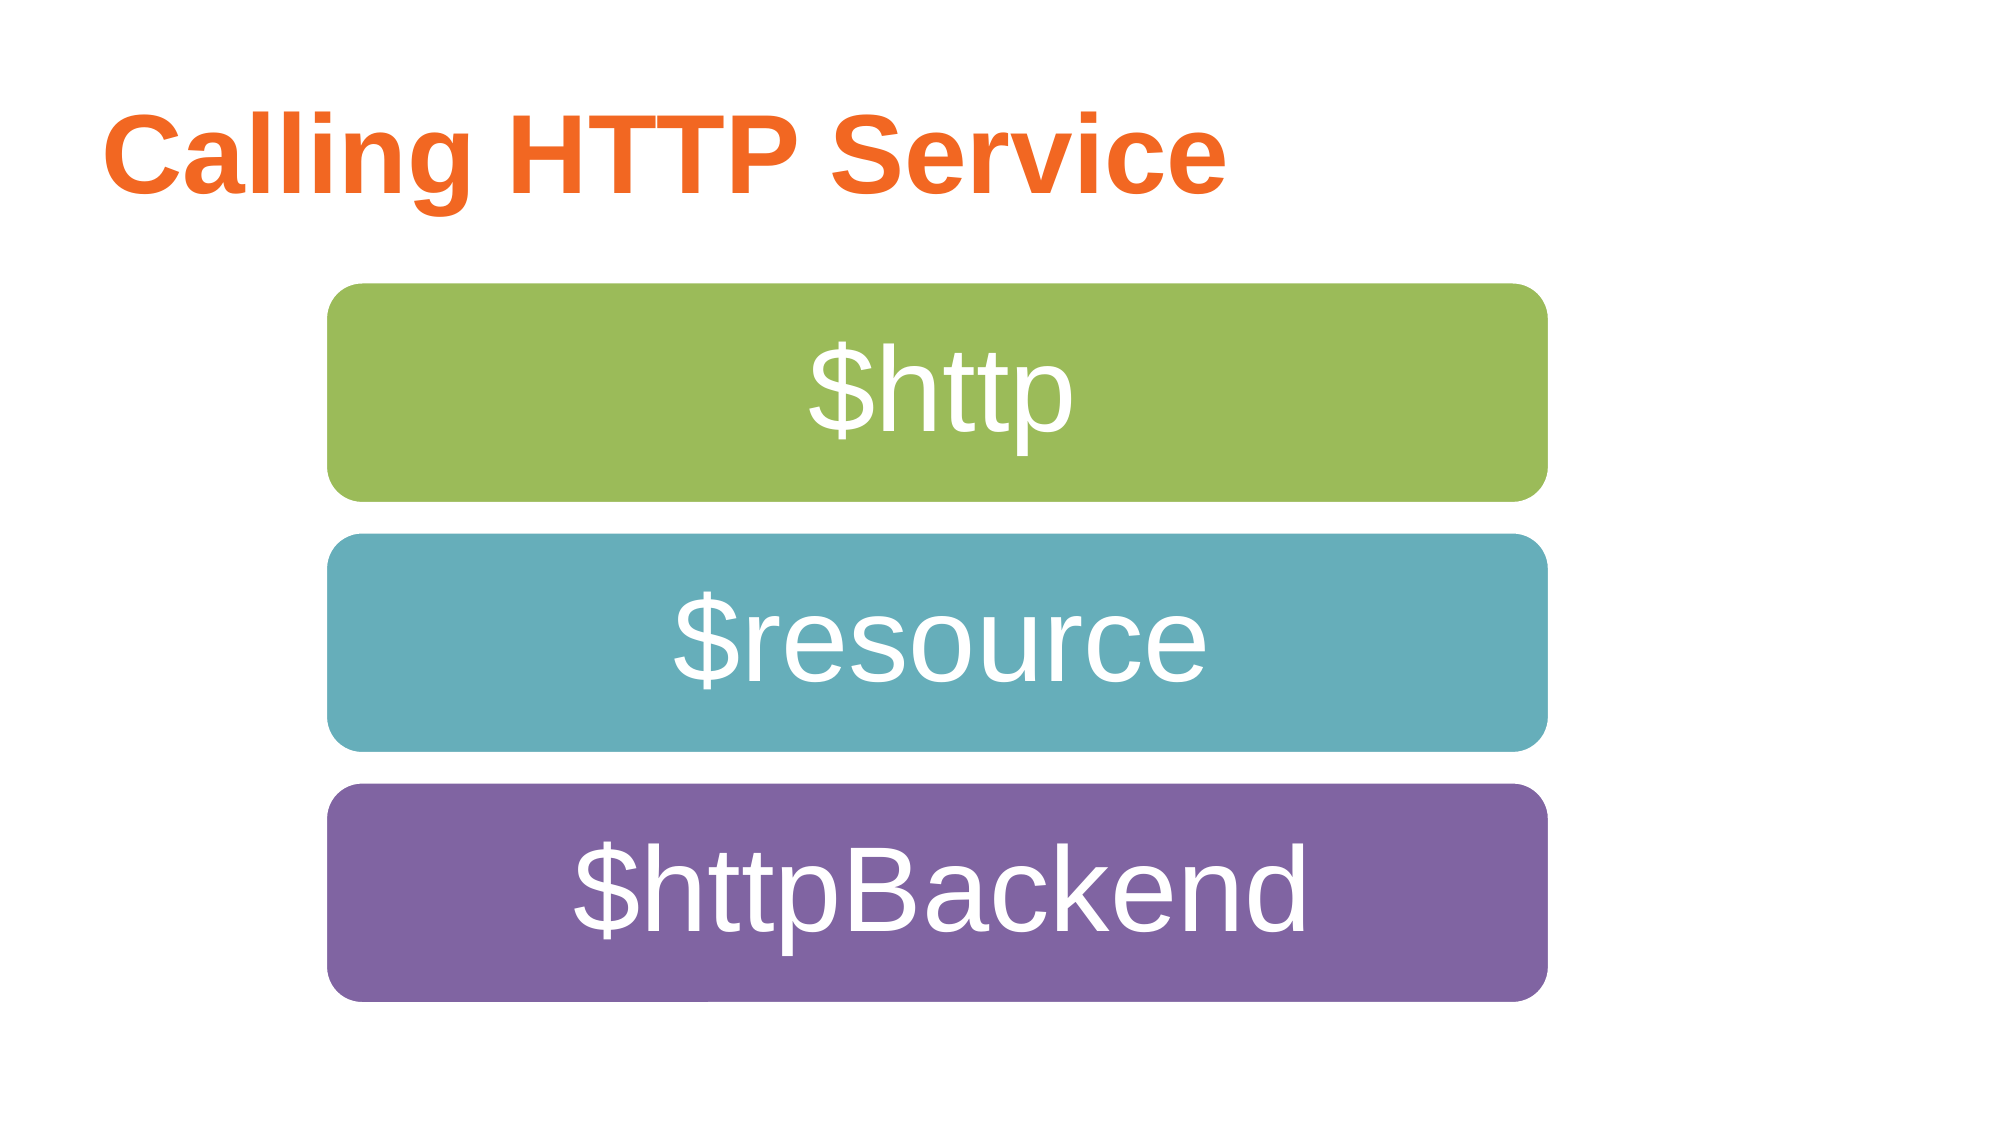

# Calling HTTP Service
$http
$resource
$httpBackend